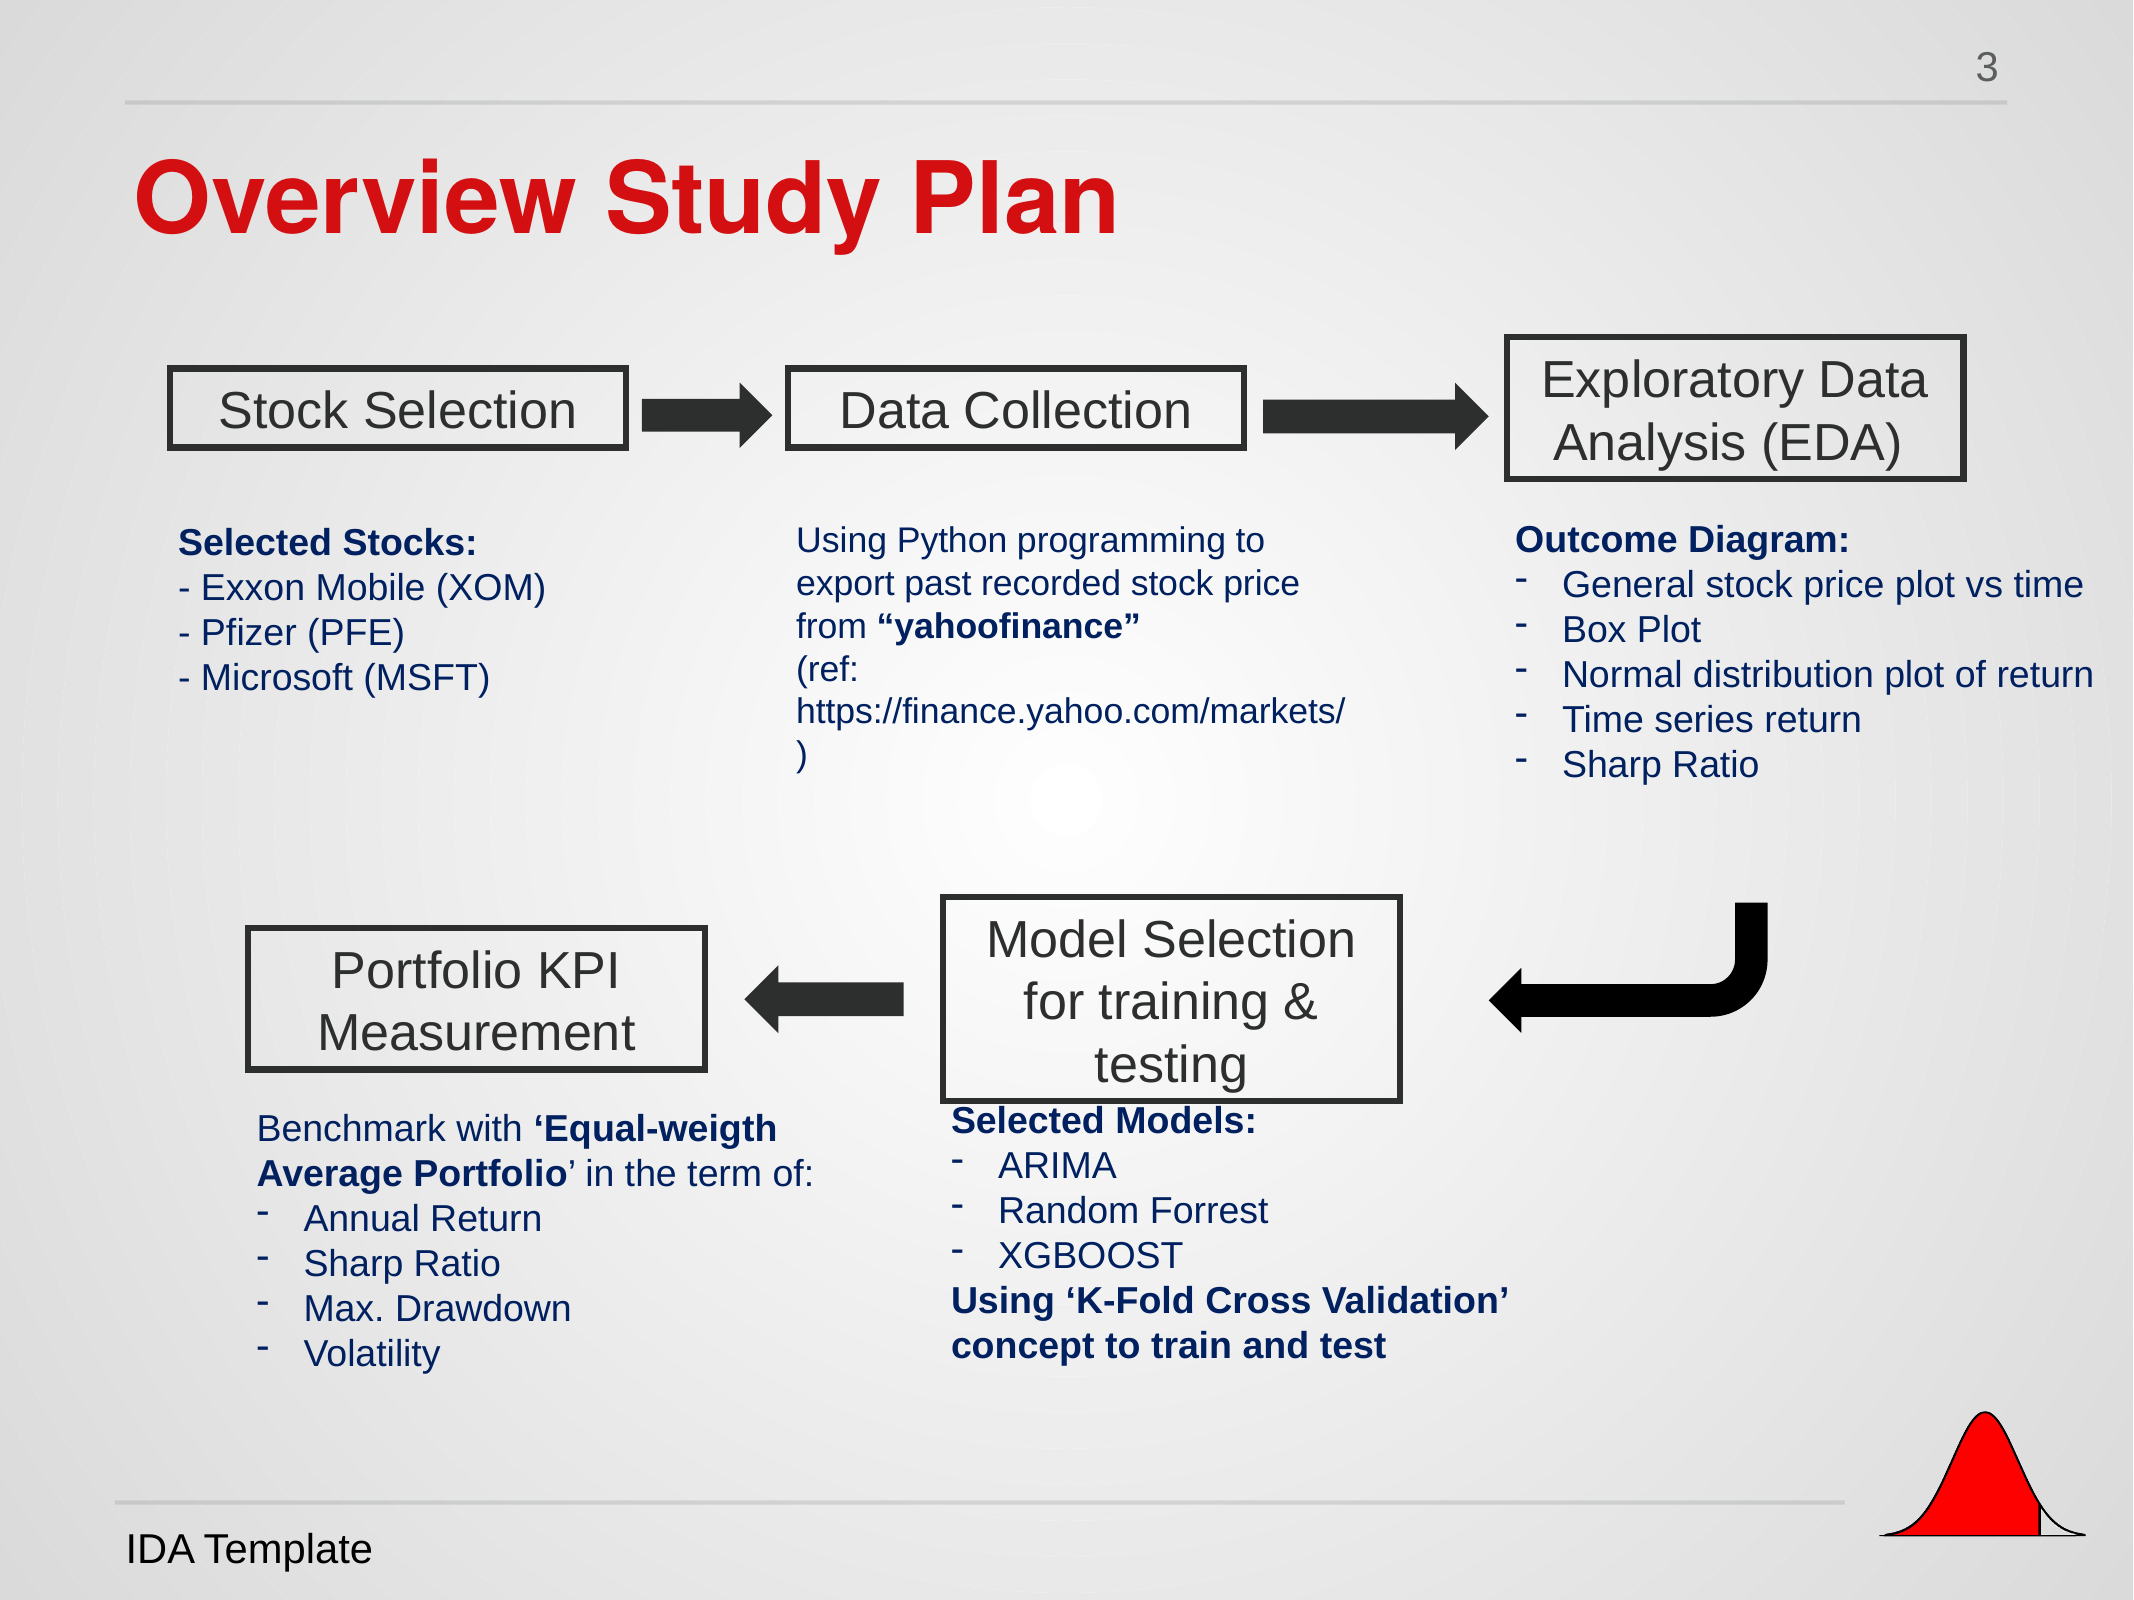

3
Overview Study Plan

Exploratory Data Analysis (EDA)
Stock Selection
Data Collection

Outcome Diagram:
General stock price plot vs time
Box Plot
Normal distribution plot of return
Time series return
Sharp Ratio
Selected Stocks:
- Exxon Mobile (XOM)
- Pfizer (PFE)
- Microsoft (MSFT)
Using Python programming to export past recorded stock price from “yahoofinance”
(ref: https://finance.yahoo.com/markets/)

Portfolio KPI Measurement
Model Selection for training & testing

Selected Models:
ARIMA
Random Forrest
XGBOOST
Using ‘K-Fold Cross Validation’ concept to train and test

Benchmark with ‘Equal-weigth Average Portfolio’ in the term of:
Annual Return
Sharp Ratio
Max. Drawdown
Volatility

IDA Template